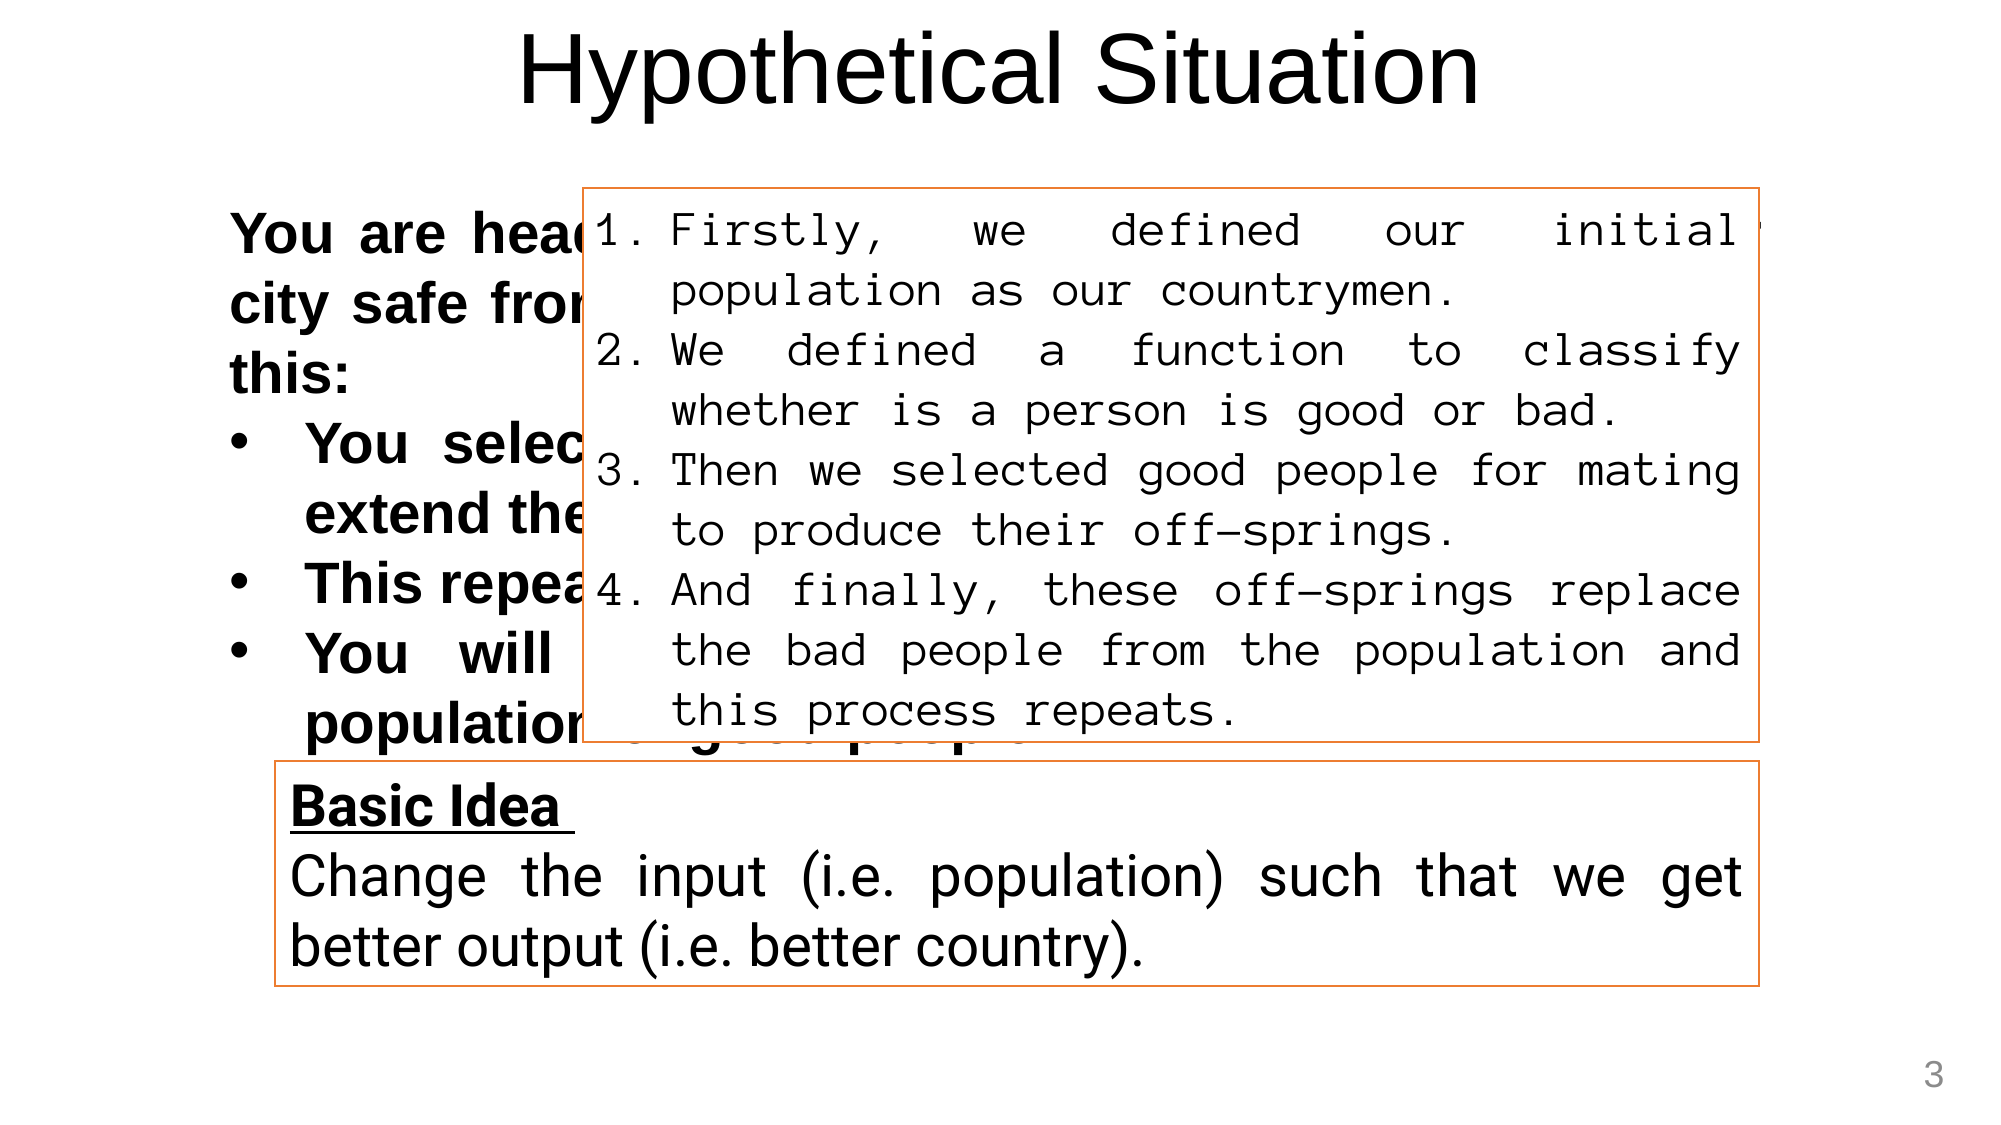

# Hypothetical Situation
You are head of a country, and in order to keep your city safe from bad things, you implement a policy like this:
You select all the good people, and ask them to extend their generation by having their children.
This repeats for a few generations.
You will notice that now you have an entire population of good people.
Firstly, we defined our initial population as our countrymen.
We defined a function to classify whether is a person is good or bad.
Then we selected good people for mating to produce their off-springs.
And finally, these off-springs replace the bad people from the population and this process repeats.
Basic Idea
Change the input (i.e. population) such that we get better output (i.e. better country).
3